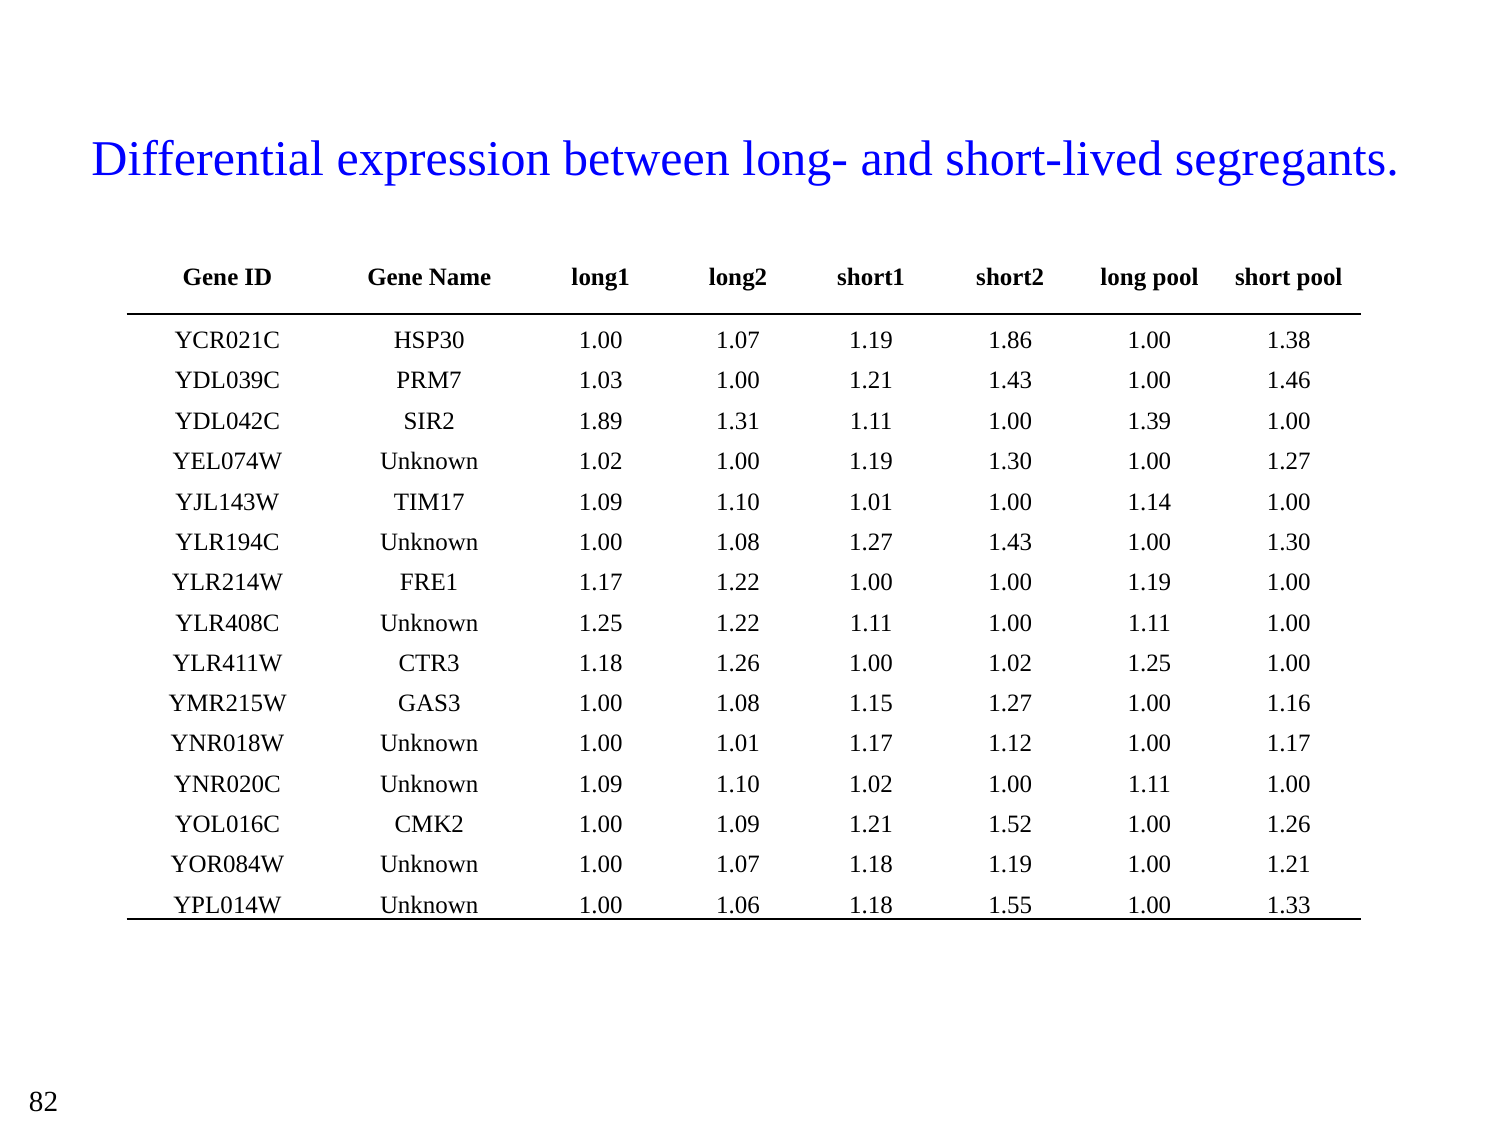

# Differential expression between long- and short-lived segregants.
| Gene ID | Gene Name | long1 | long2 | short1 | short2 | long pool | short pool |
| --- | --- | --- | --- | --- | --- | --- | --- |
| YCR021C | HSP30 | 1.00 | 1.07 | 1.19 | 1.86 | 1.00 | 1.38 |
| YDL039C | PRM7 | 1.03 | 1.00 | 1.21 | 1.43 | 1.00 | 1.46 |
| YDL042C | SIR2 | 1.89 | 1.31 | 1.11 | 1.00 | 1.39 | 1.00 |
| YEL074W | Unknown | 1.02 | 1.00 | 1.19 | 1.30 | 1.00 | 1.27 |
| YJL143W | TIM17 | 1.09 | 1.10 | 1.01 | 1.00 | 1.14 | 1.00 |
| YLR194C | Unknown | 1.00 | 1.08 | 1.27 | 1.43 | 1.00 | 1.30 |
| YLR214W | FRE1 | 1.17 | 1.22 | 1.00 | 1.00 | 1.19 | 1.00 |
| YLR408C | Unknown | 1.25 | 1.22 | 1.11 | 1.00 | 1.11 | 1.00 |
| YLR411W | CTR3 | 1.18 | 1.26 | 1.00 | 1.02 | 1.25 | 1.00 |
| YMR215W | GAS3 | 1.00 | 1.08 | 1.15 | 1.27 | 1.00 | 1.16 |
| YNR018W | Unknown | 1.00 | 1.01 | 1.17 | 1.12 | 1.00 | 1.17 |
| YNR020C | Unknown | 1.09 | 1.10 | 1.02 | 1.00 | 1.11 | 1.00 |
| YOL016C | CMK2 | 1.00 | 1.09 | 1.21 | 1.52 | 1.00 | 1.26 |
| YOR084W | Unknown | 1.00 | 1.07 | 1.18 | 1.19 | 1.00 | 1.21 |
| YPL014W | Unknown | 1.00 | 1.06 | 1.18 | 1.55 | 1.00 | 1.33 |